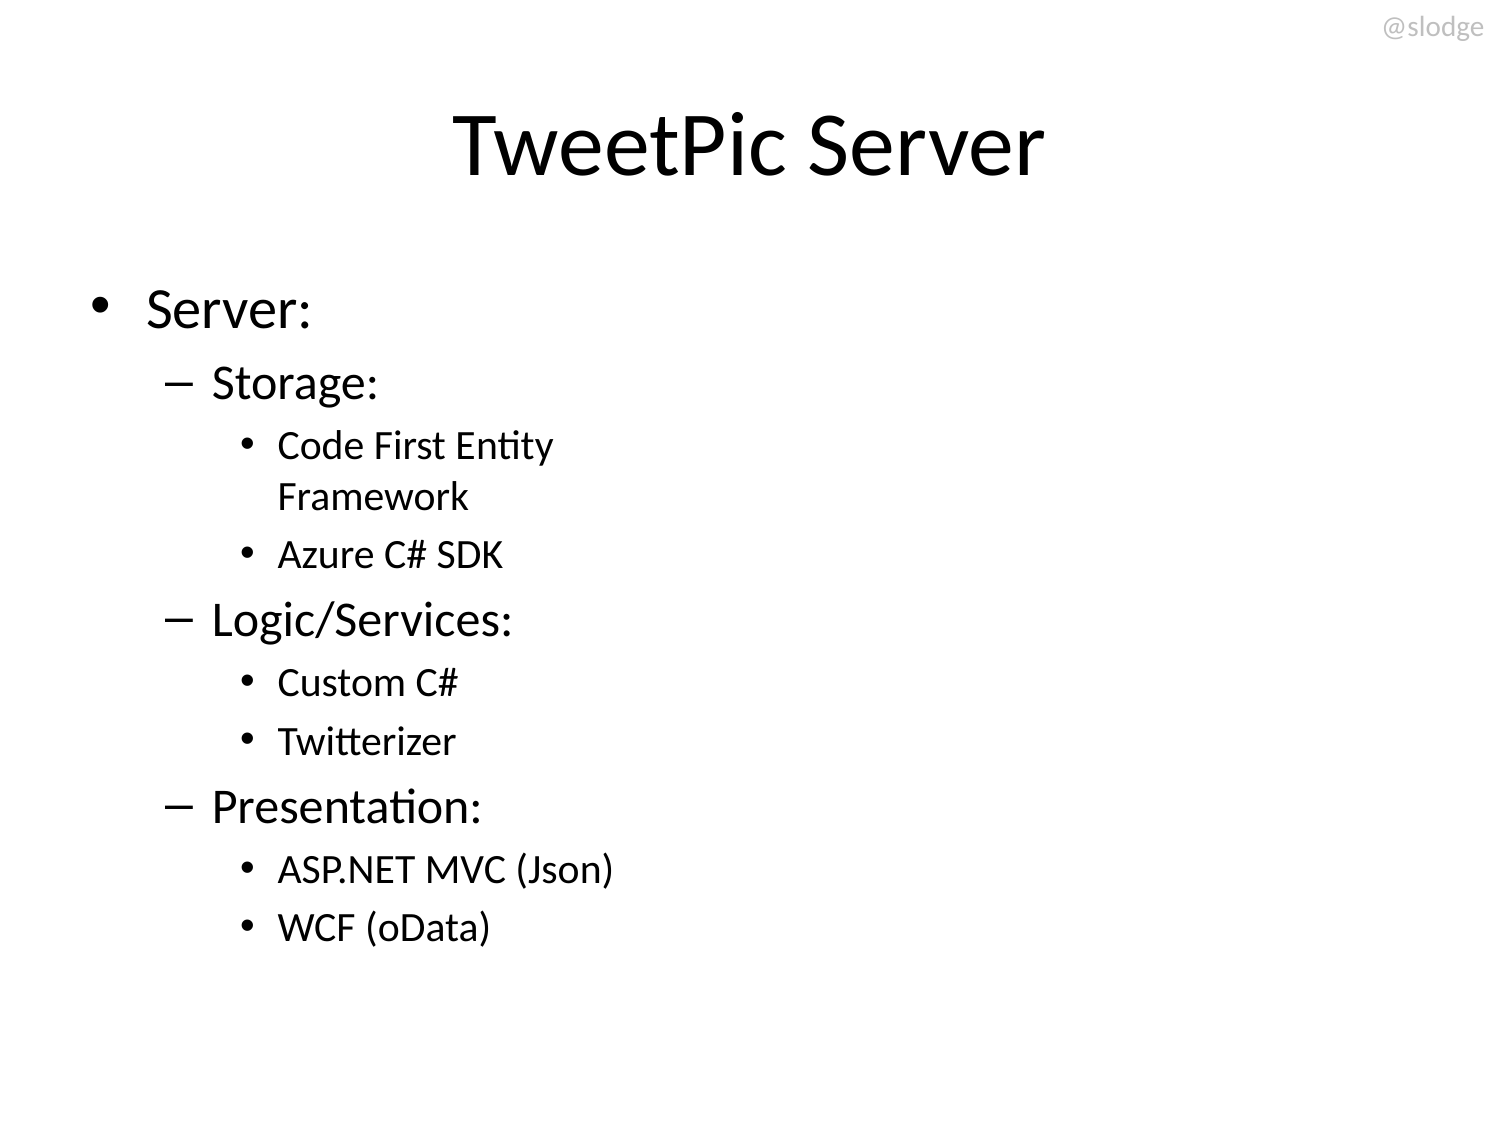

# TweetPic Server
Server:
Storage:
Code First Entity Framework
Azure C# SDK
Logic/Services:
Custom C#
Twitterizer
Presentation:
ASP.NET MVC (Json)
WCF (oData)